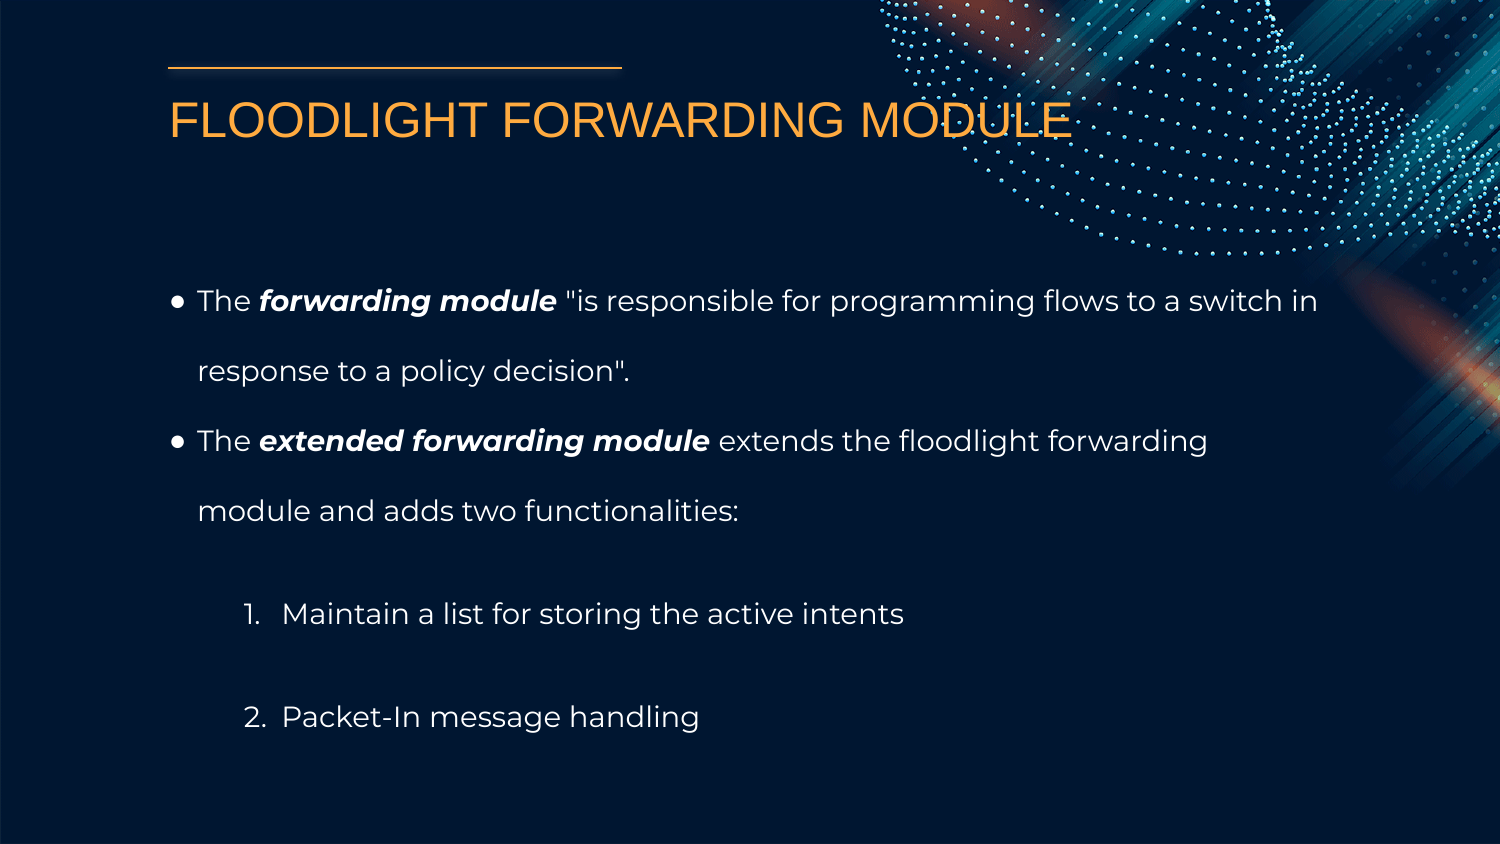

# FLOODLIGHT FORWARDING MODULE
The forwarding module "is responsible for programming flows to a switch in response to a policy decision".
The extended forwarding module extends the floodlight forwarding module and adds two functionalities:
Maintain a list for storing the active intents
Packet-In message handling